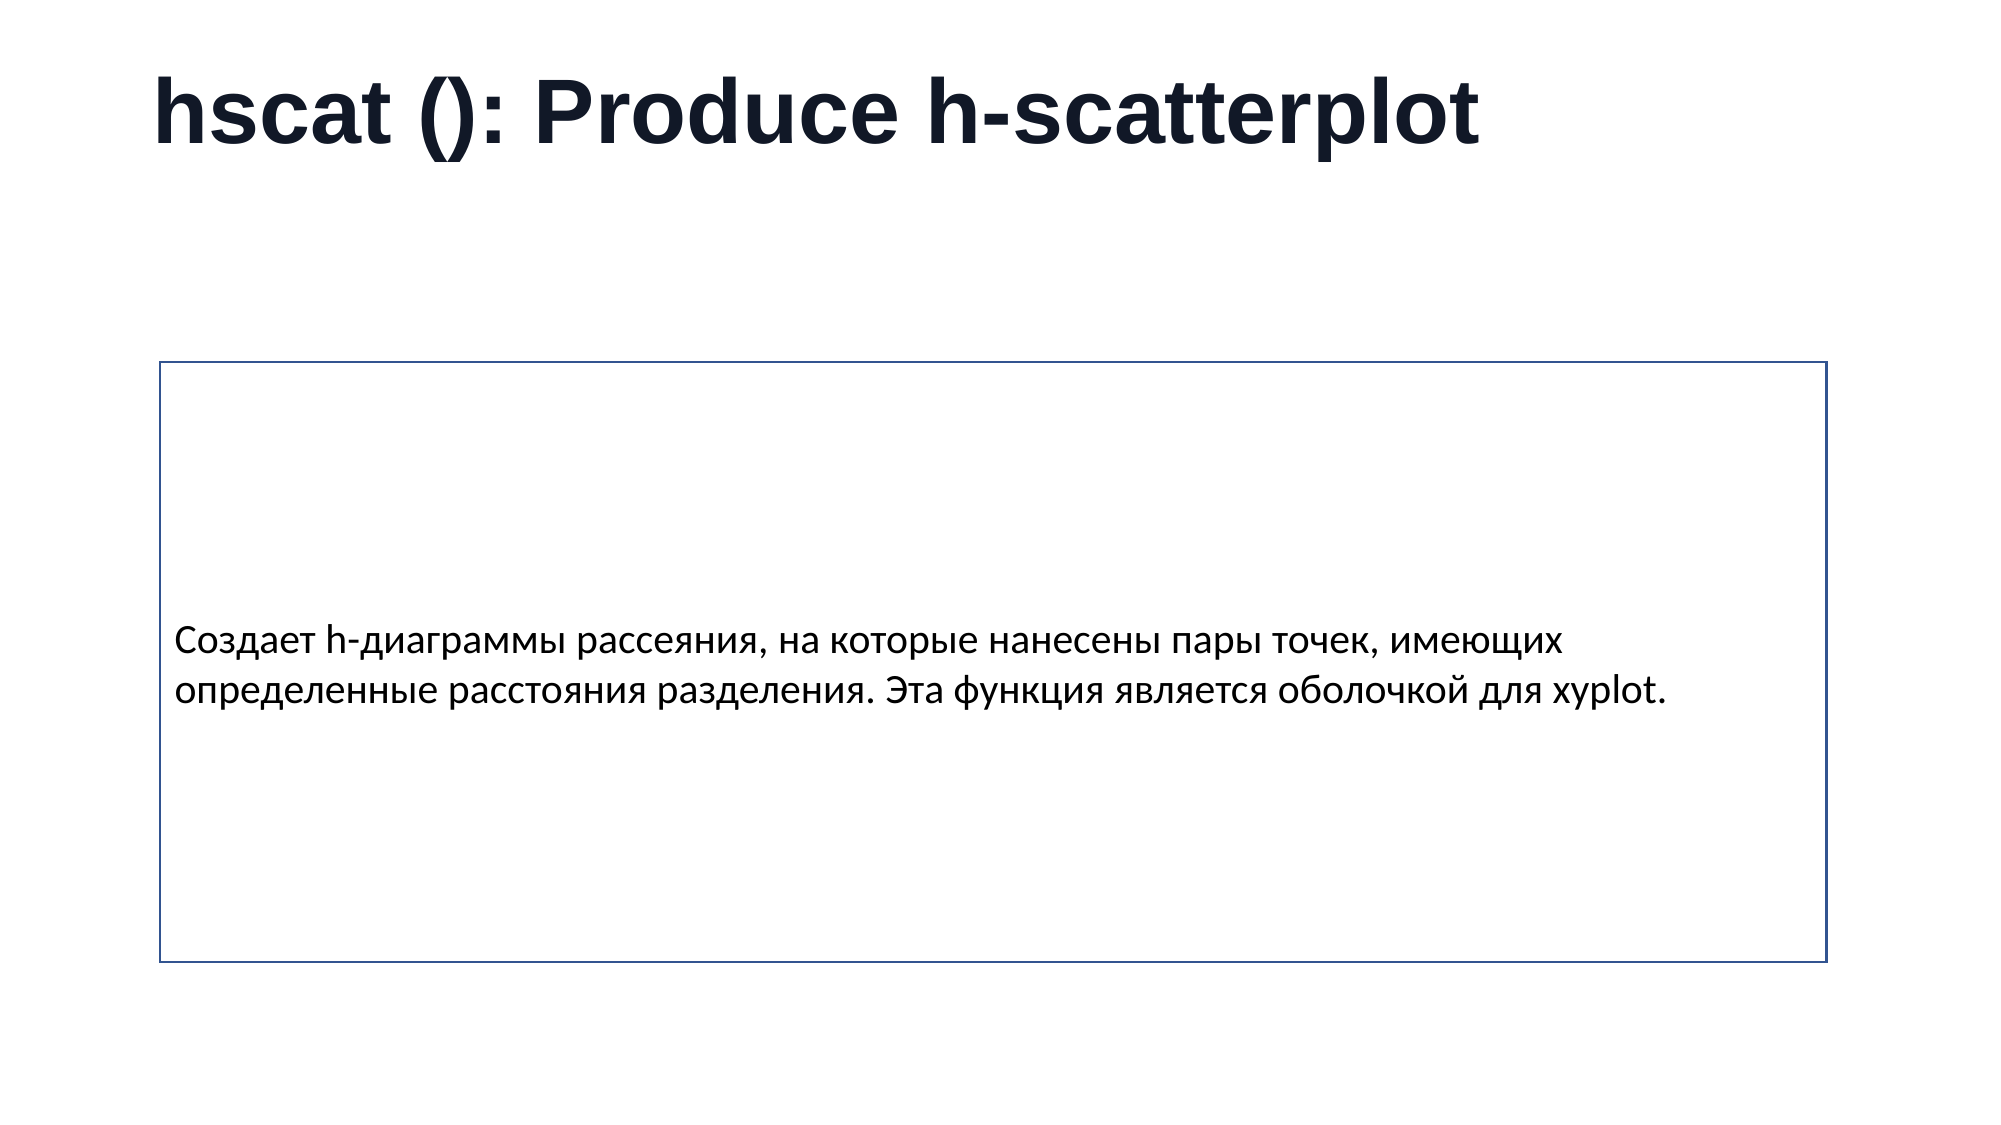

# hscat (): Produce h-scatterplot
Создает h-диаграммы рассеяния, на которые нанесены пары точек, имеющих определенные расстояния разделения. Эта функция является оболочкой для xyplot.